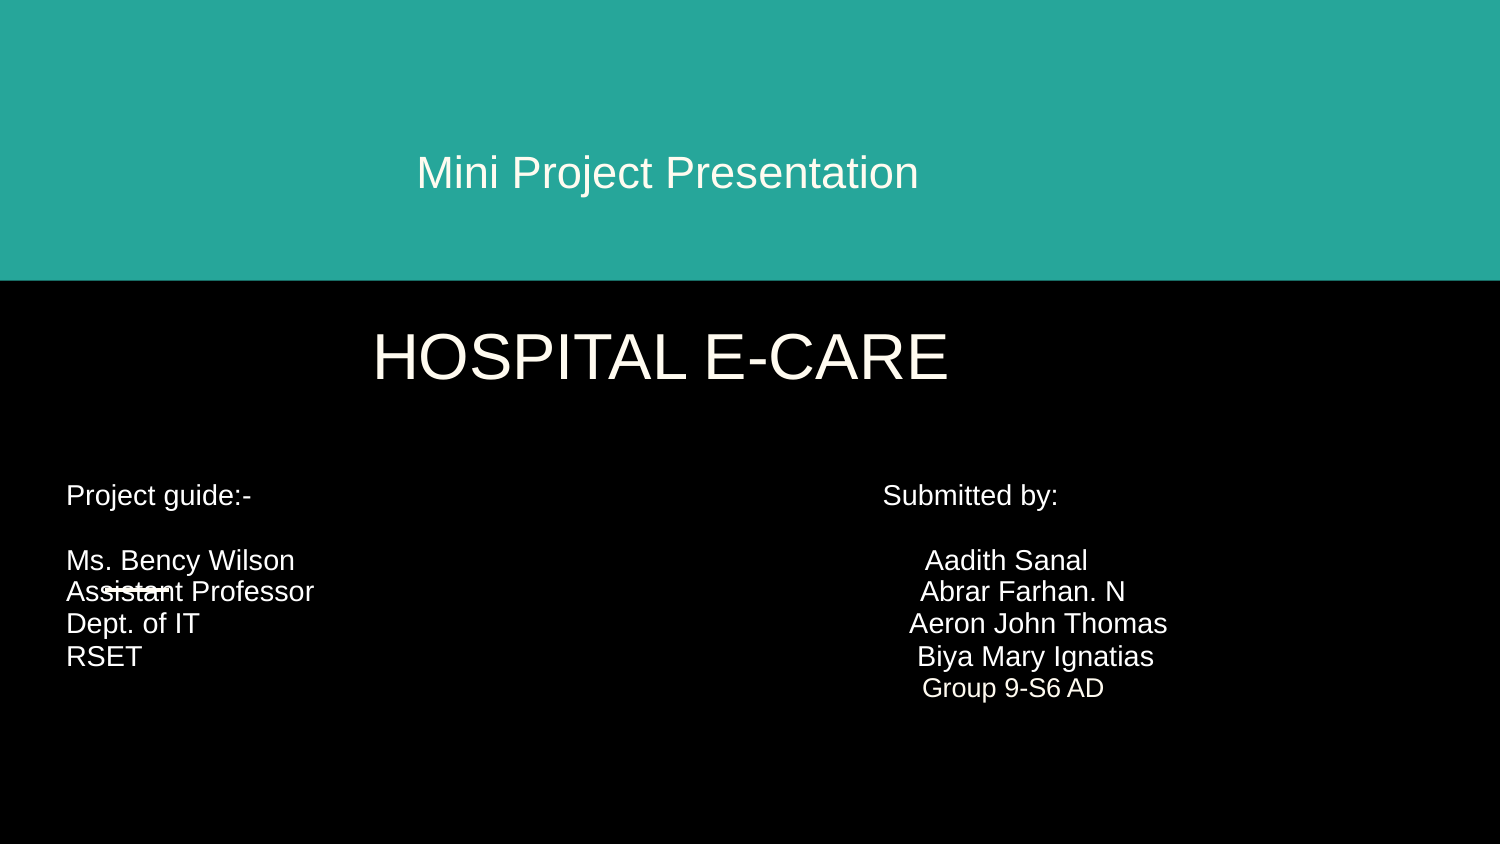

# Mini Project Presentation

                 HOSPITAL E-CARE
Project guide:-                                                                               Submitted by:

Ms. Bency Wilson                                                                               Aadith Sanal
Assistant Professor                                                                            Abrar Farhan. N
Dept. of IT                                                                                         Aeron John Thomas
RSET                                                                                                 Biya Mary Ignatias
                                                                                                           Group 9-S6 AD